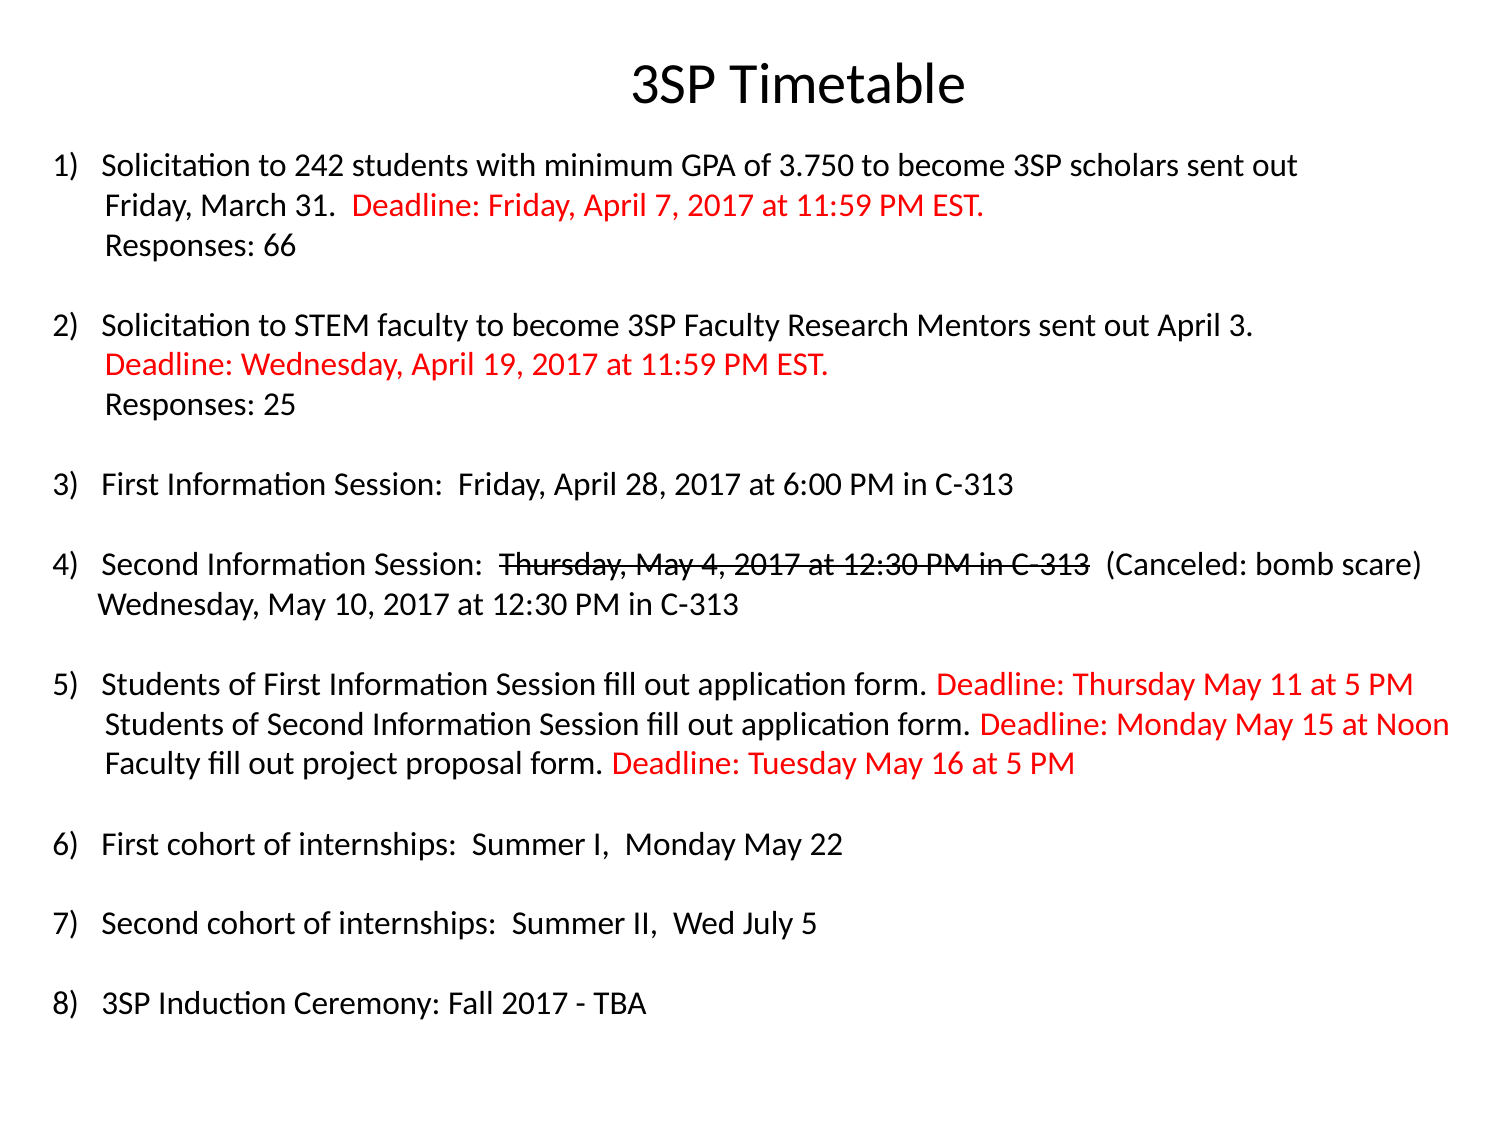

3SP Timetable
1)   Solicitation to 242 students with minimum GPA of 3.750 to become 3SP scholars sent out
       Friday, March 31.  Deadline: Friday, April 7, 2017 at 11:59 PM EST.
       Responses: 66

2)   Solicitation to STEM faculty to become 3SP Faculty Research Mentors sent out April 3.
       Deadline: Wednesday, April 19, 2017 at 11:59 PM EST.
       Responses: 25

3)   First Information Session:  Friday, April 28, 2017 at 6:00 PM in C-313

4)   Second Information Session:  Thursday, May 4, 2017 at 12:30 PM in C-313  (Canceled: bomb scare)
      Wednesday, May 10, 2017 at 12:30 PM in C-313

5)   Students of First Information Session fill out application form. Deadline: Thursday May 11 at 5 PM
       Students of Second Information Session fill out application form. Deadline: Monday May 15 at Noon
       Faculty fill out project proposal form. Deadline: Tuesday May 16 at 5 PM

6)   First cohort of internships:  Summer I,  Monday May 22

7)   Second cohort of internships:  Summer II,  Wed July 5

8)   3SP Induction Ceremony: Fall 2017 - TBA